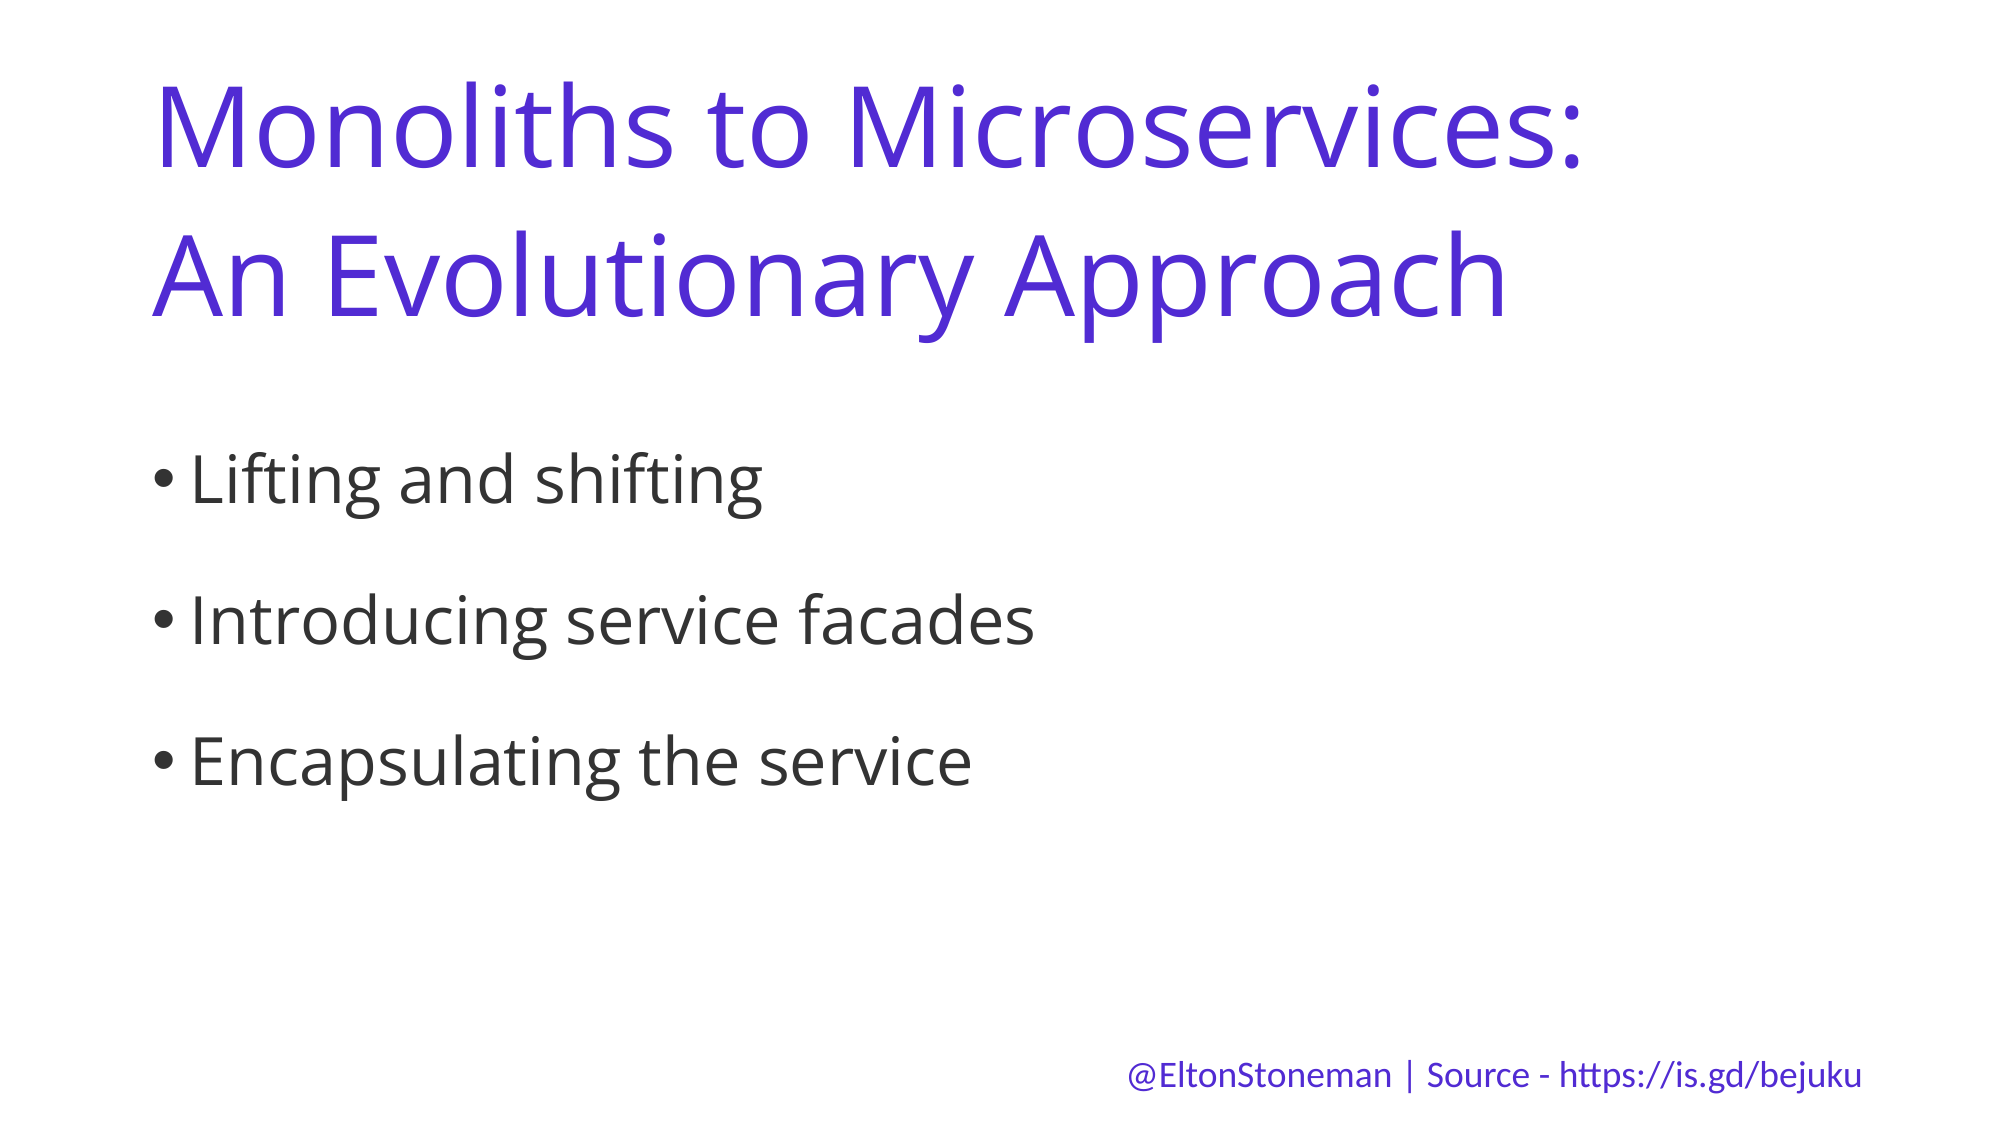

# Monoliths to Microservices: An Evolutionary Approach
Lifting and shifting
Introducing service facades
Encapsulating the service